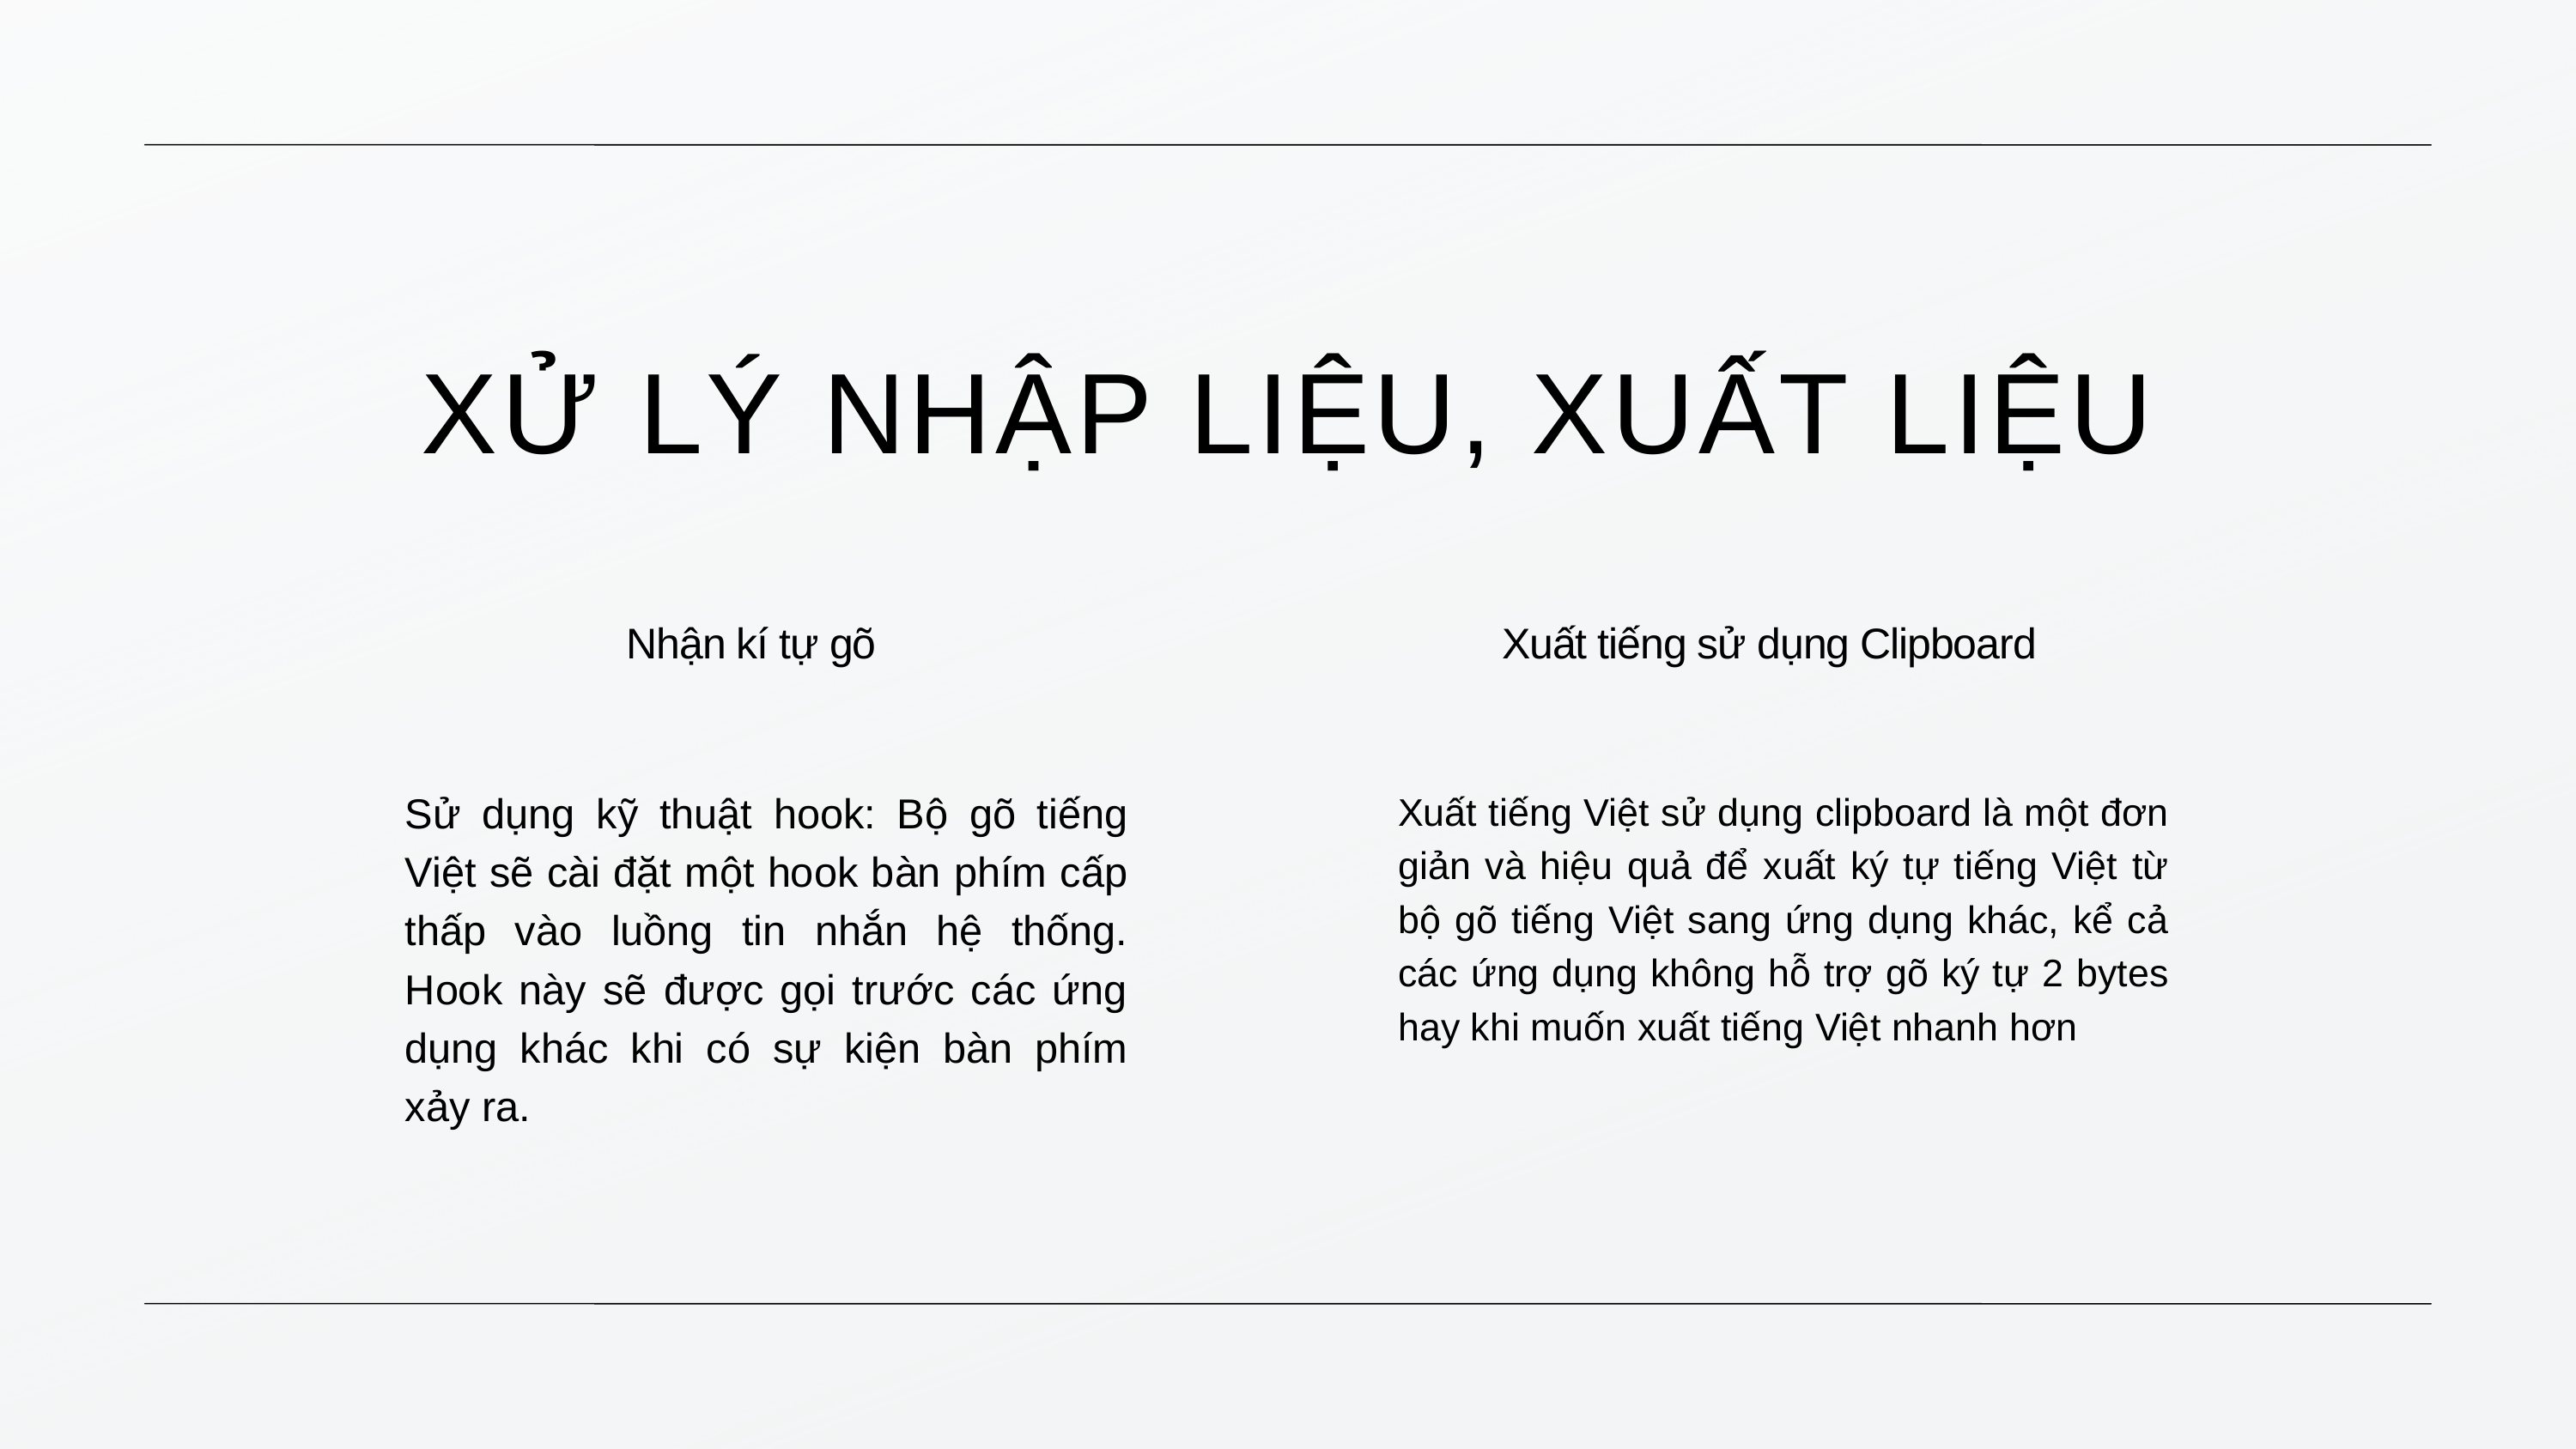

XỬ LÝ NHẬP LIỆU, XUẤT LIỆU
Nhận kí tự gõ
Xuất tiếng sử dụng Clipboard
Sử dụng kỹ thuật hook: Bộ gõ tiếng Việt sẽ cài đặt một hook bàn phím cấp thấp vào luồng tin nhắn hệ thống. Hook này sẽ được gọi trước các ứng dụng khác khi có sự kiện bàn phím xảy ra.
Xuất tiếng Việt sử dụng clipboard là một đơn giản và hiệu quả để xuất ký tự tiếng Việt từ bộ gõ tiếng Việt sang ứng dụng khác, kể cả các ứng dụng không hỗ trợ gõ ký tự 2 bytes hay khi muốn xuất tiếng Việt nhanh hơn